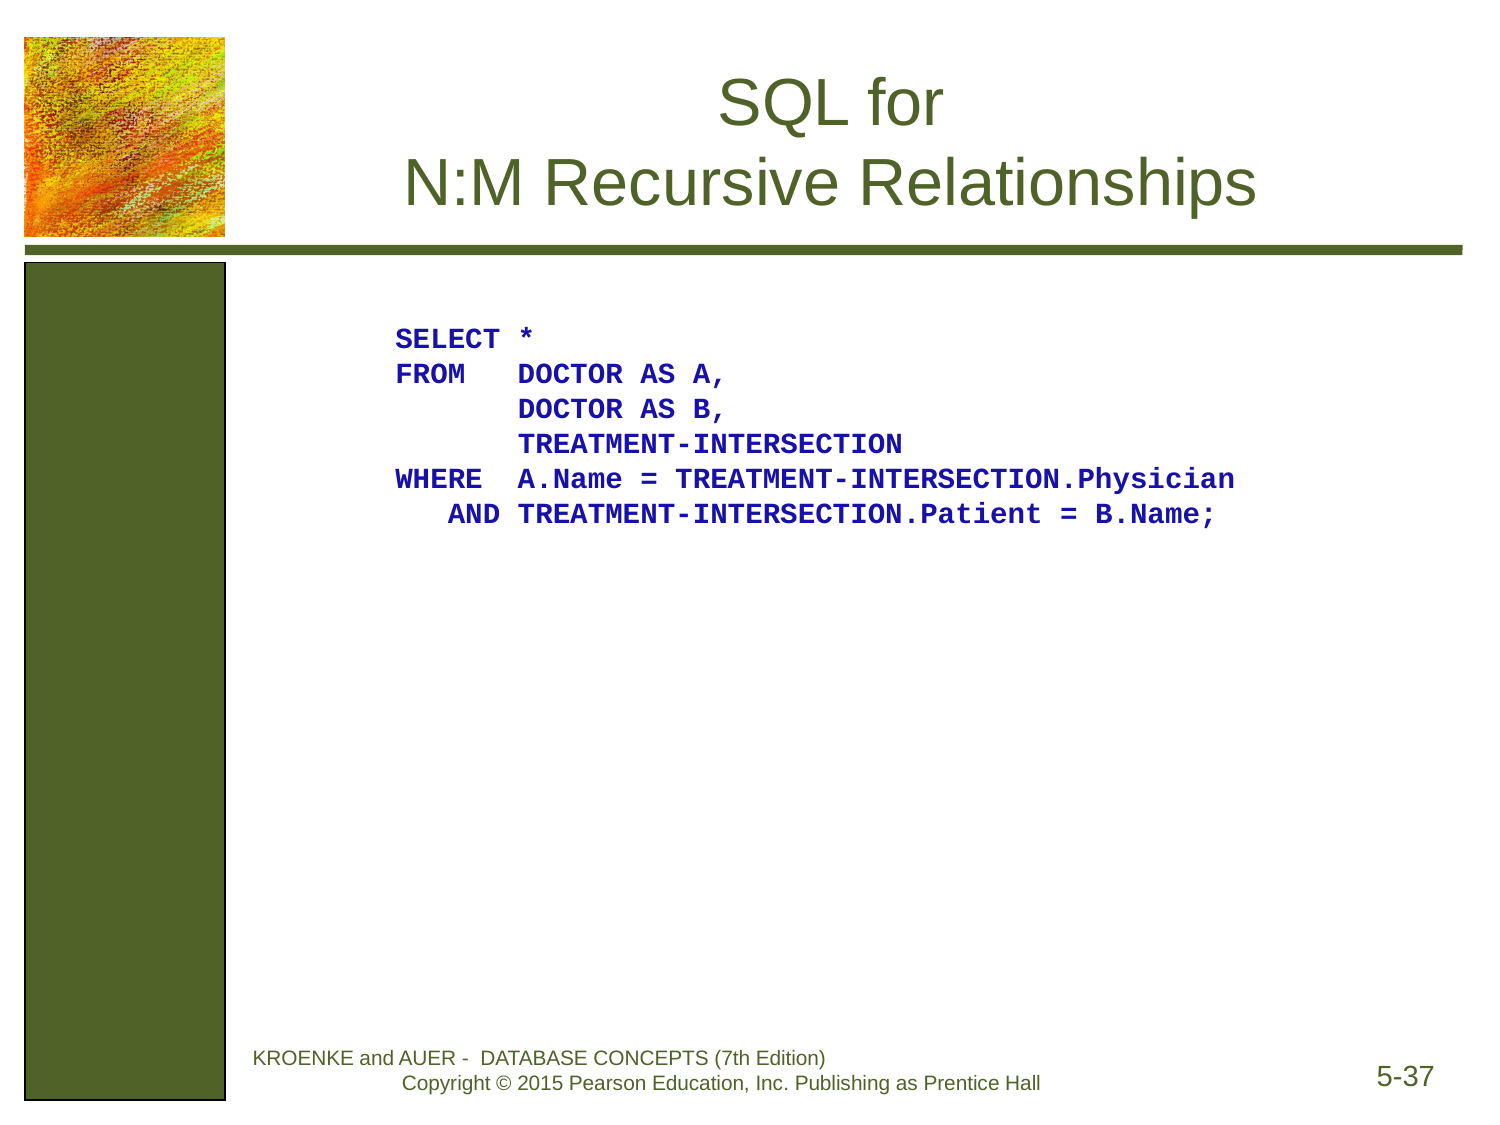

# SQL for N:M Recursive Relationships
SELECT *
FROM   DOCTOR AS A,
       DOCTOR AS B,
       TREATMENT-INTERSECTION
WHERE  A.Name = TREATMENT-INTERSECTION.Physician
   AND TREATMENT-INTERSECTION.Patient = B.Name;
KROENKE and AUER -  DATABASE CONCEPTS (7th Edition)                                                                     Copyright © 2015 Pearson Education, Inc. Publishing as Prentice Hall
5-37